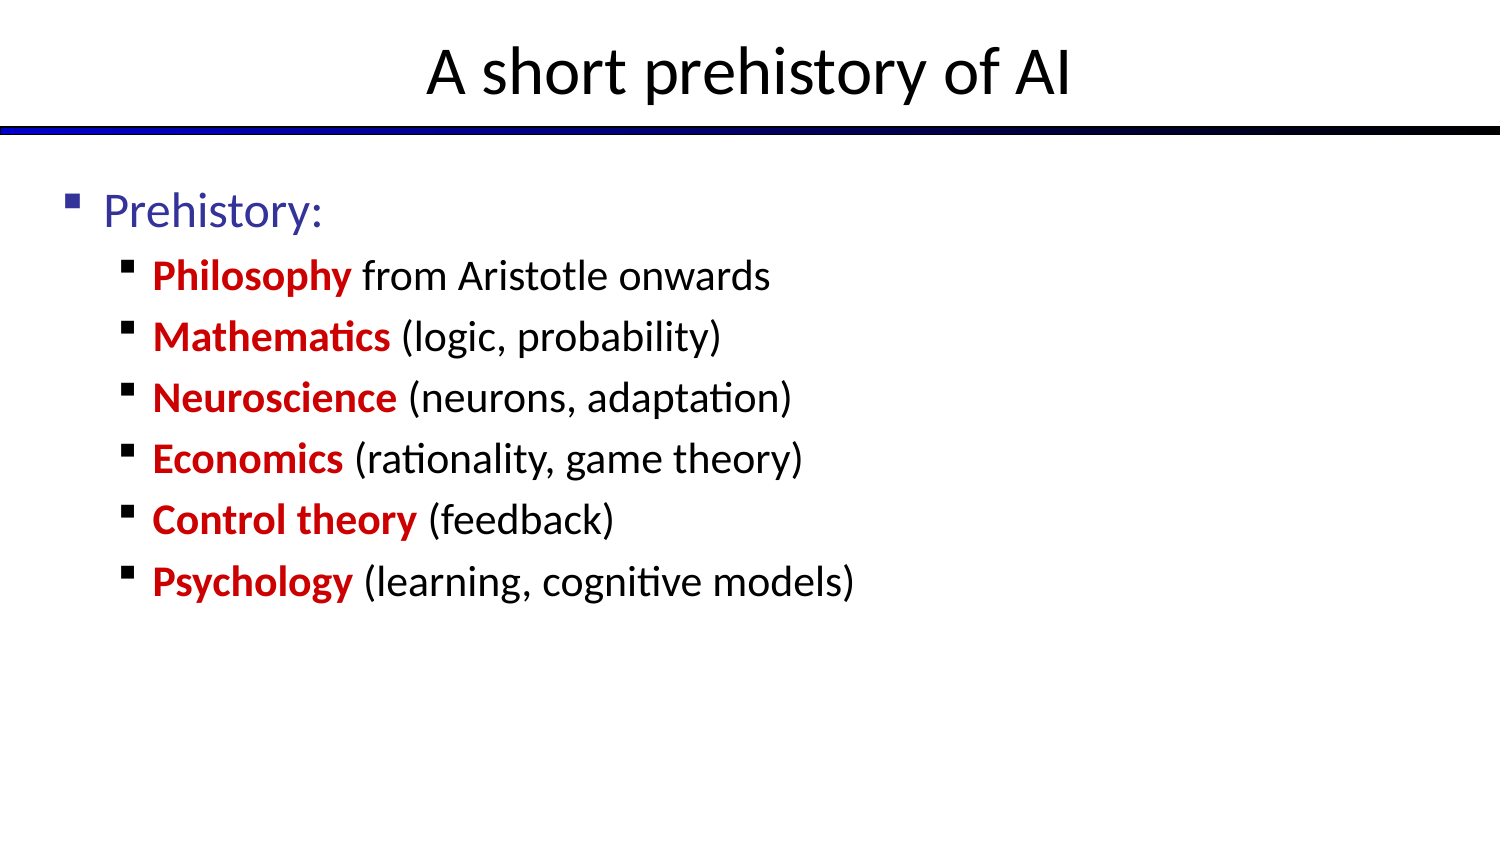

# A short prehistory of AI
Prehistory:
Philosophy from Aristotle onwards
Mathematics (logic, probability)
Neuroscience (neurons, adaptation)
Economics (rationality, game theory)
Control theory (feedback)
Psychology (learning, cognitive models)